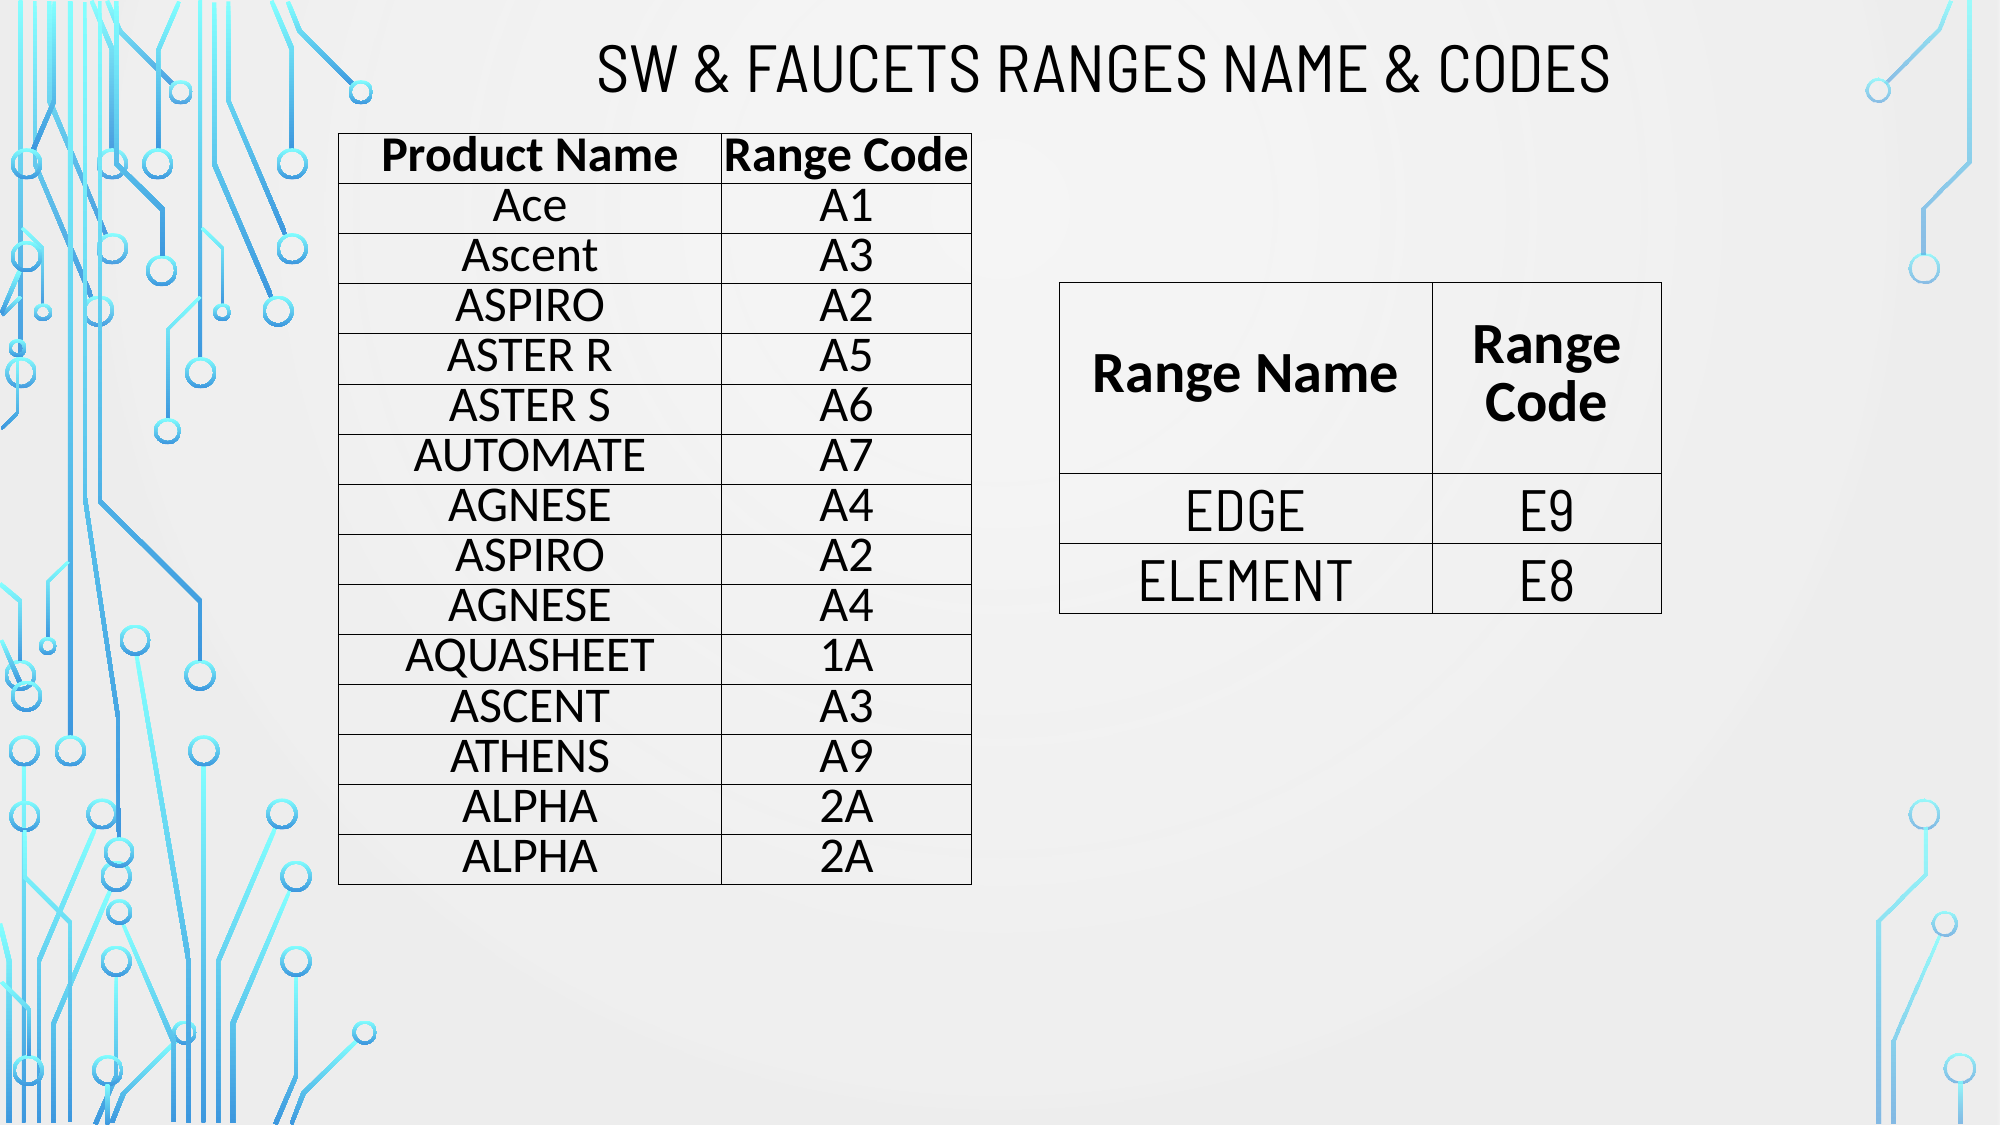

SW & FAUCETS RANGES NAME & CODES
| Product Name | Range Code |
| --- | --- |
| Ace | A1 |
| Ascent | A3 |
| ASPIRO | A2 |
| ASTER R | A5 |
| ASTER S | A6 |
| AUTOMATE | A7 |
| AGNESE | A4 |
| ASPIRO | A2 |
| AGNESE | A4 |
| AQUASHEET | 1A |
| ASCENT | A3 |
| ATHENS | A9 |
| ALPHA | 2A |
| ALPHA | 2A |
| Range Name | Range Code |
| --- | --- |
| EDGE | E9 |
| ELEMENT | E8 |